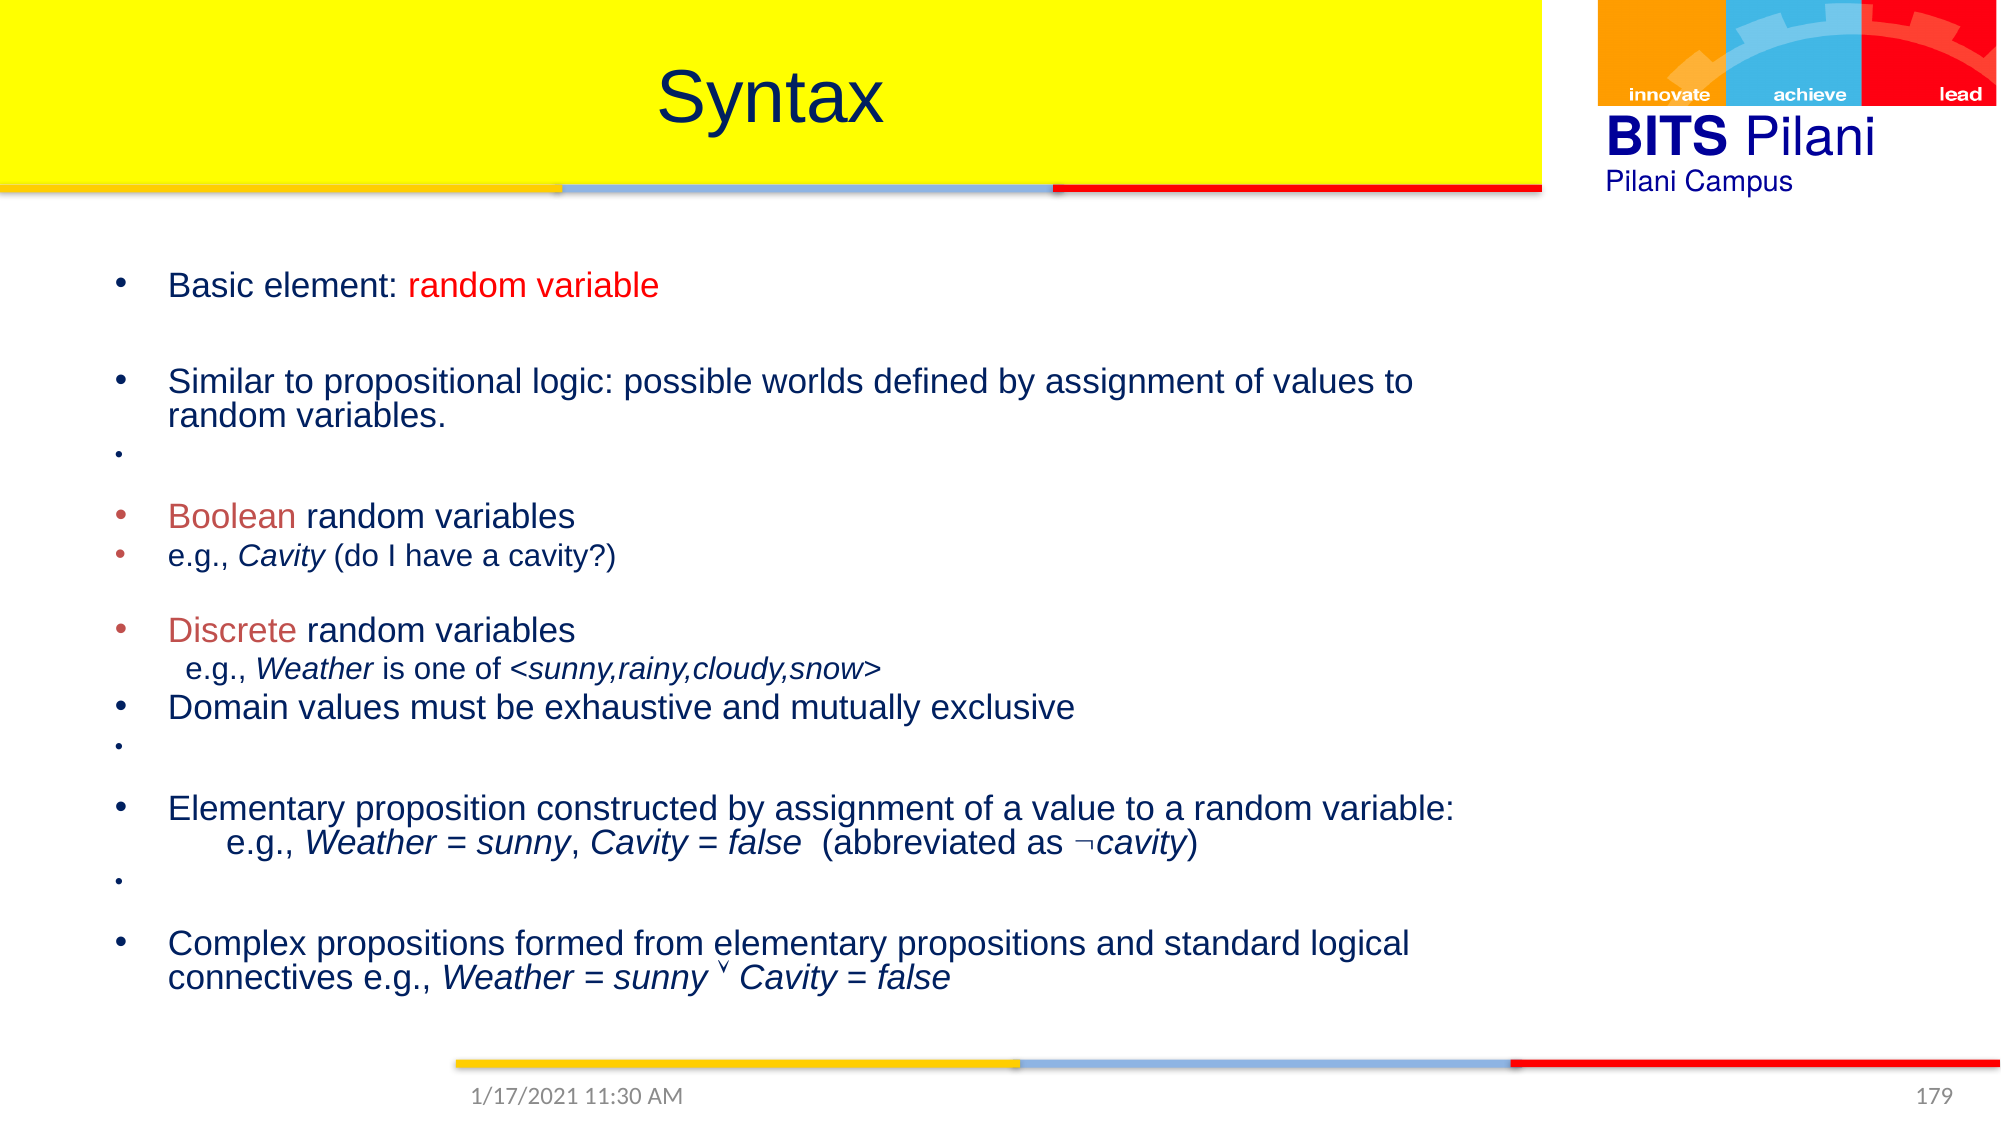

# Syntax
Basic element: random variable

Similar to propositional logic: possible worlds defined by assignment of values to random variables.

Boolean random variables
e.g., Cavity (do I have a cavity?)

Discrete random variables
e.g., Weather is one of <sunny,rainy,cloudy,snow>
Domain values must be exhaustive and mutually exclusive

Elementary proposition constructed by assignment of a value to a random variable:            e.g., Weather = sunny, Cavity = false  (abbreviated as ¬cavity)

Complex propositions formed from elementary propositions and standard logical connectives e.g., Weather = sunny ∨ Cavity = false
1/17/2021 11:30 AM
179